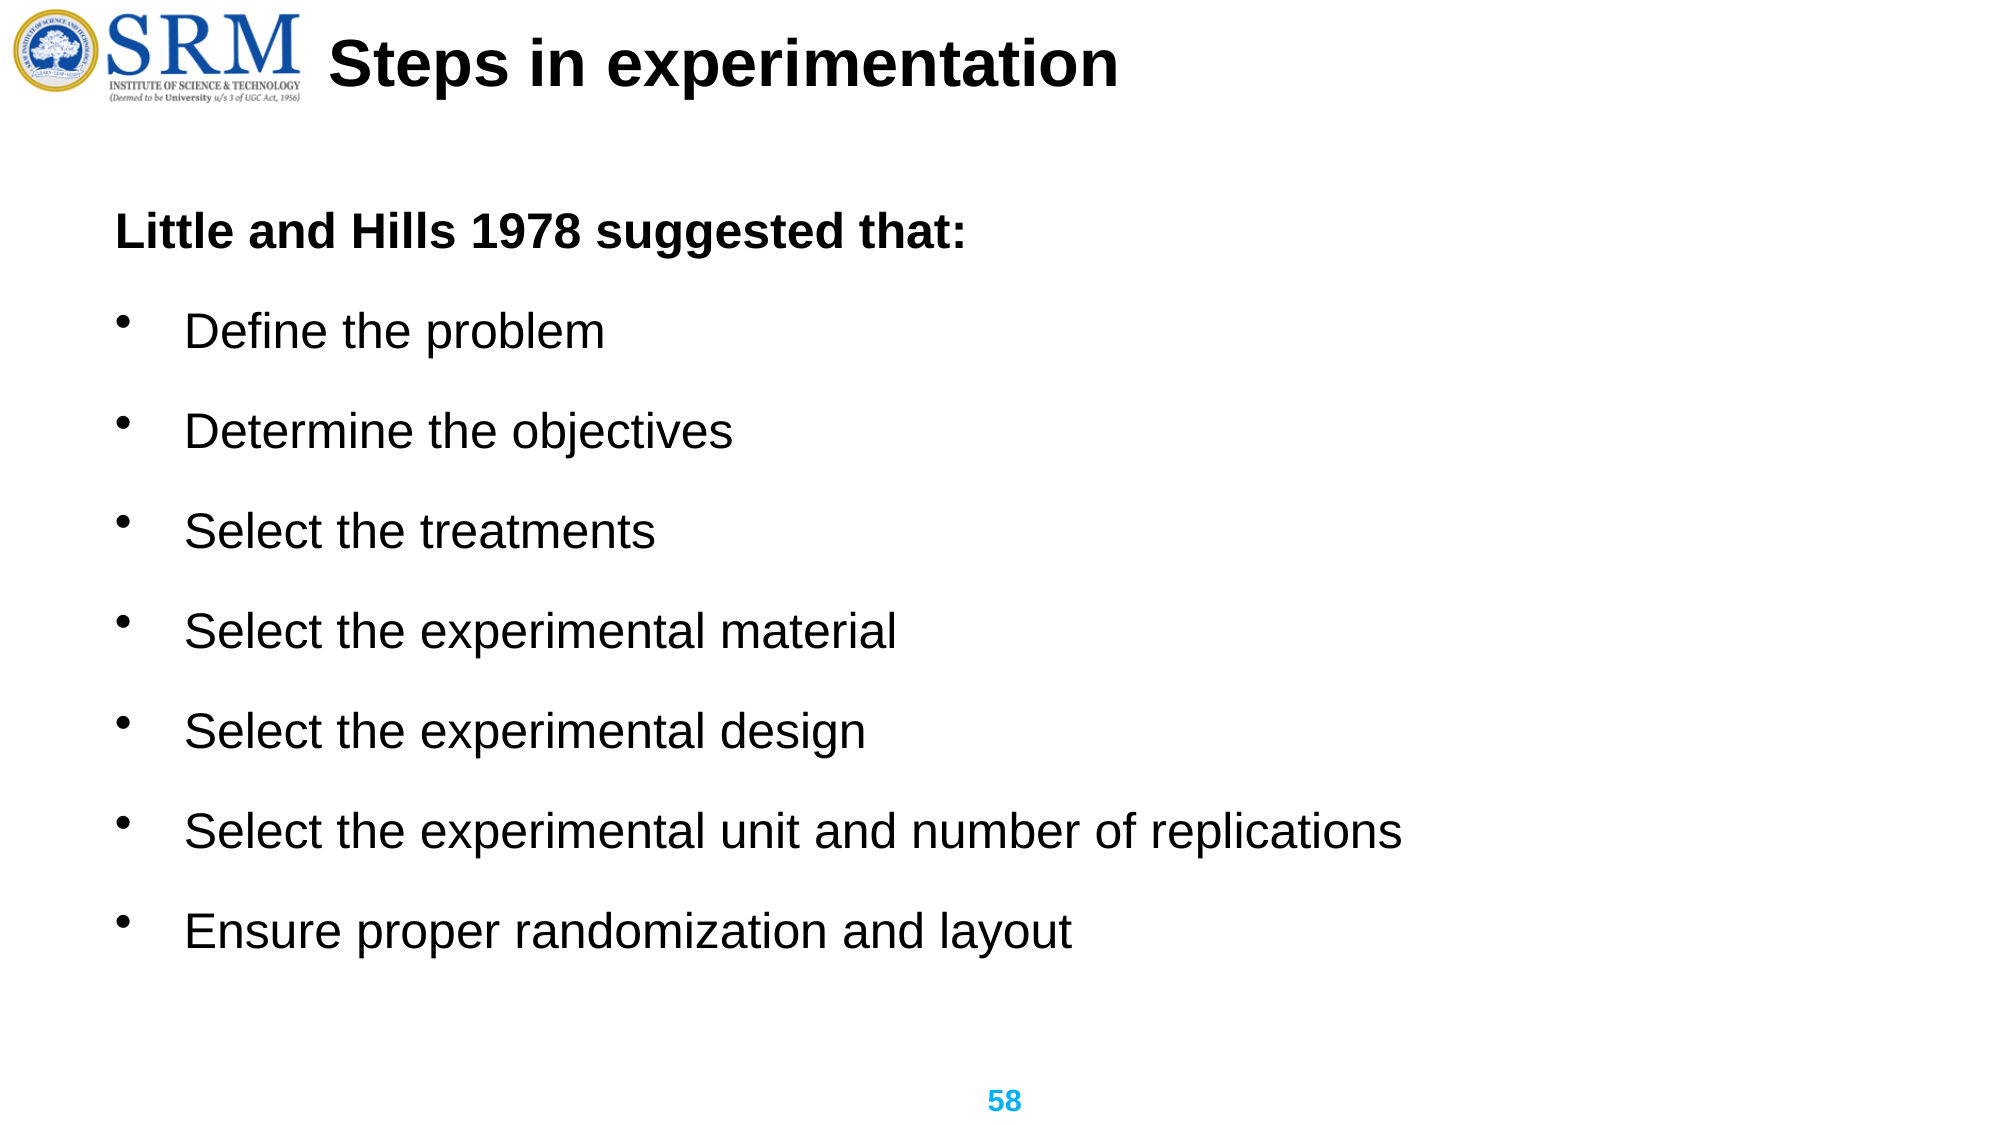

# Steps in experimentation
Little and Hills 1978 suggested that:
Define the problem
Determine the objectives
Select the treatments
Select the experimental material
Select the experimental design
Select the experimental unit and number of replications
Ensure proper randomization and layout
58